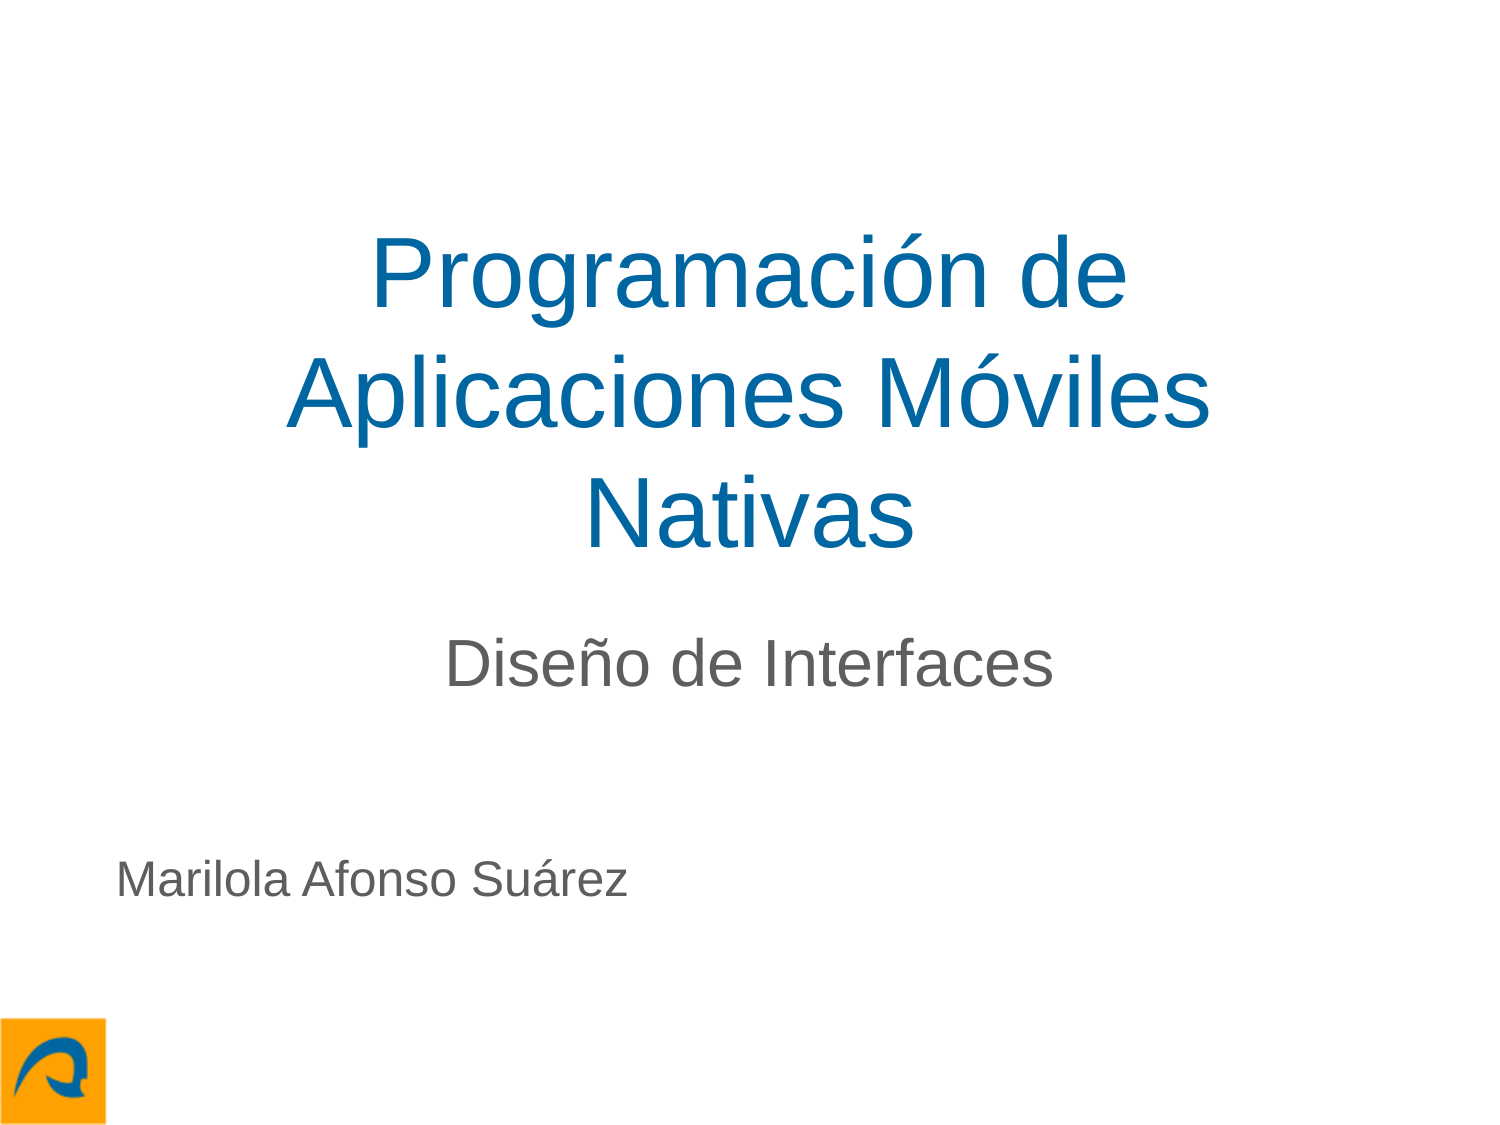

# Programación de Aplicaciones Móviles Nativas
Diseño de Interfaces
Marilola Afonso Suárez